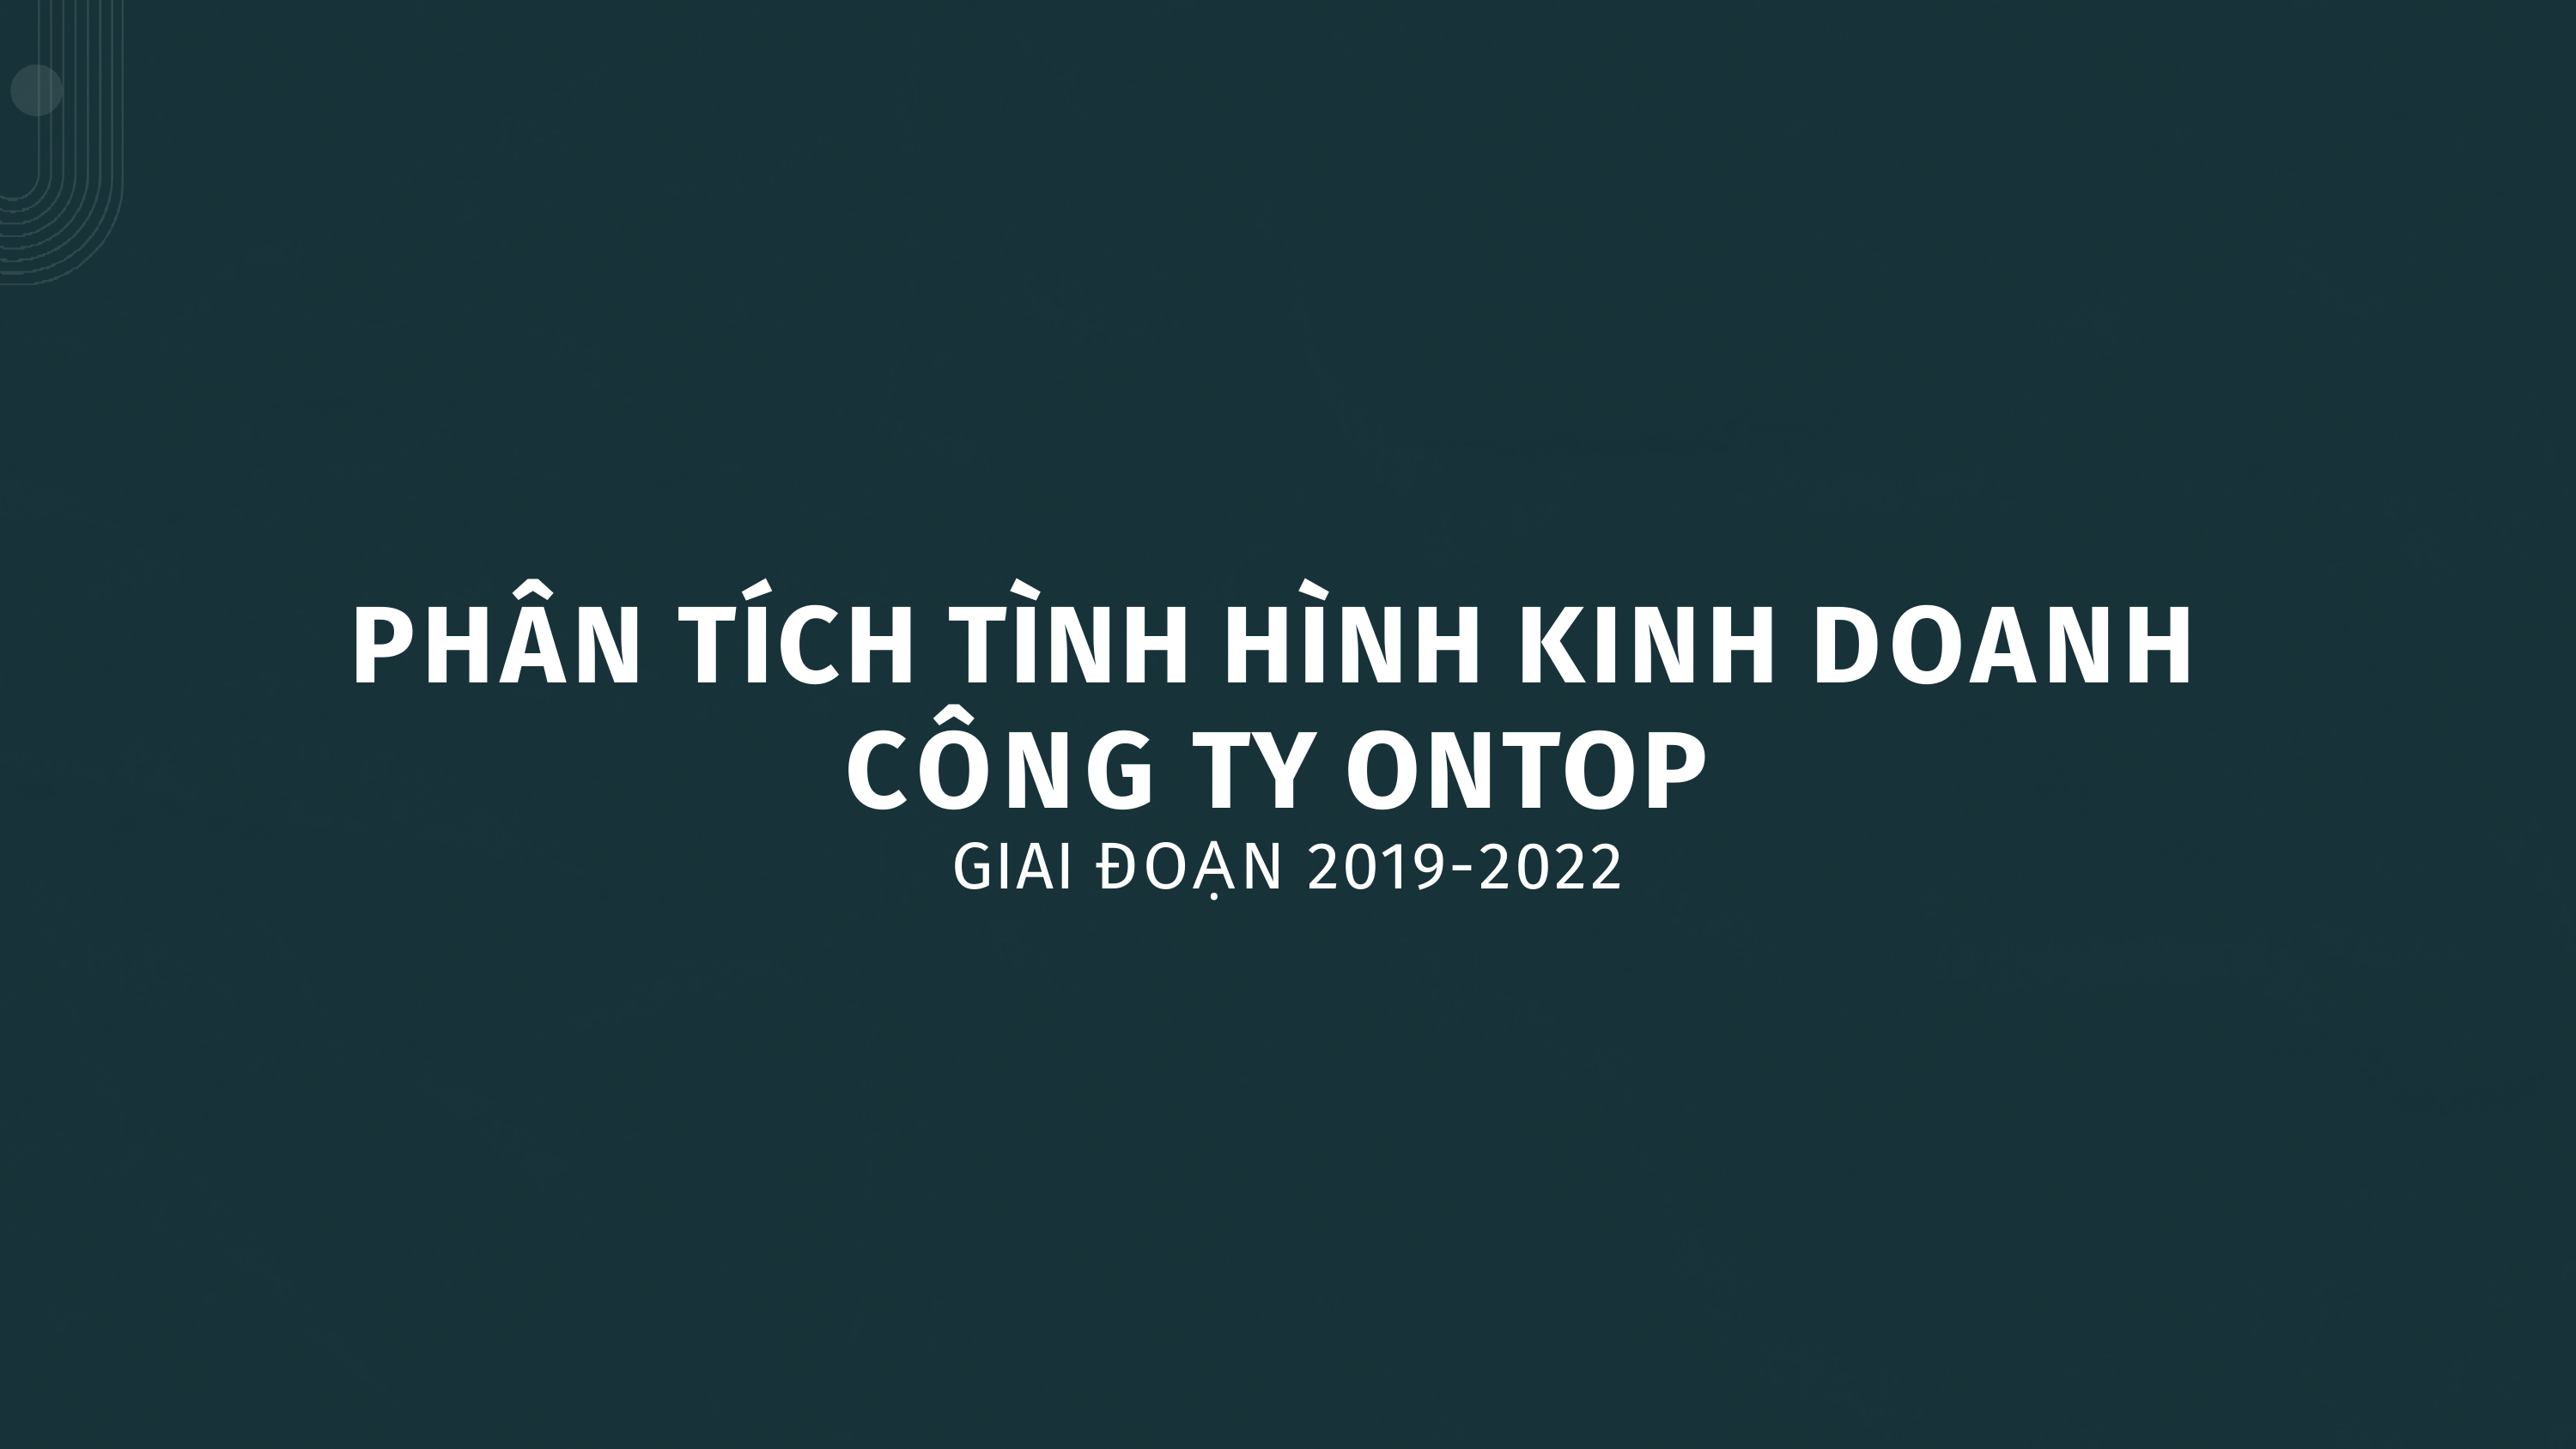

PHÂN TÍCH TÌNH HÌNH KINH DOANH CÔNG TY ONTOP
GIAI ĐOẠN 2019-2022